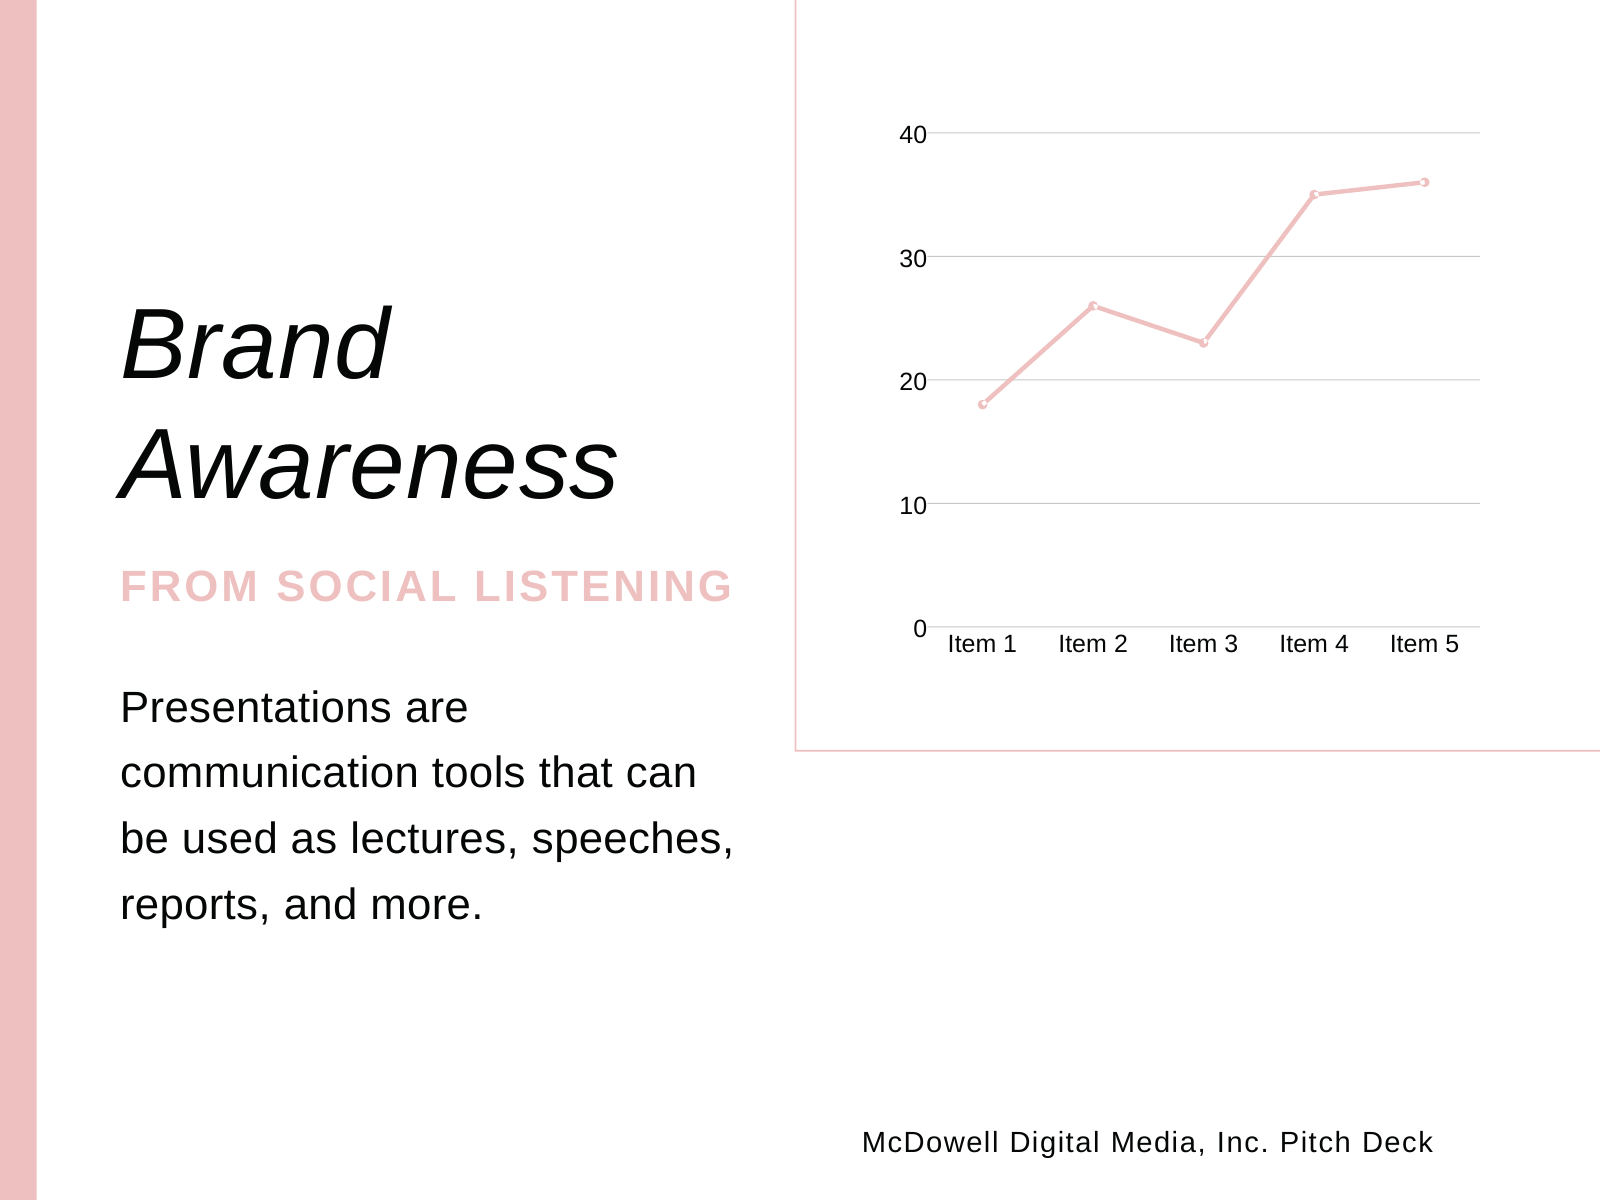

40

30
20
10
0
Item 1
Item 2
Item 3
Item 4
Item 5
Brand Awareness
FROM SOCIAL LISTENING
Presentations are communication tools that can be used as lectures, speeches, reports, and more.
McDowell Digital Media, Inc. Pitch Deck